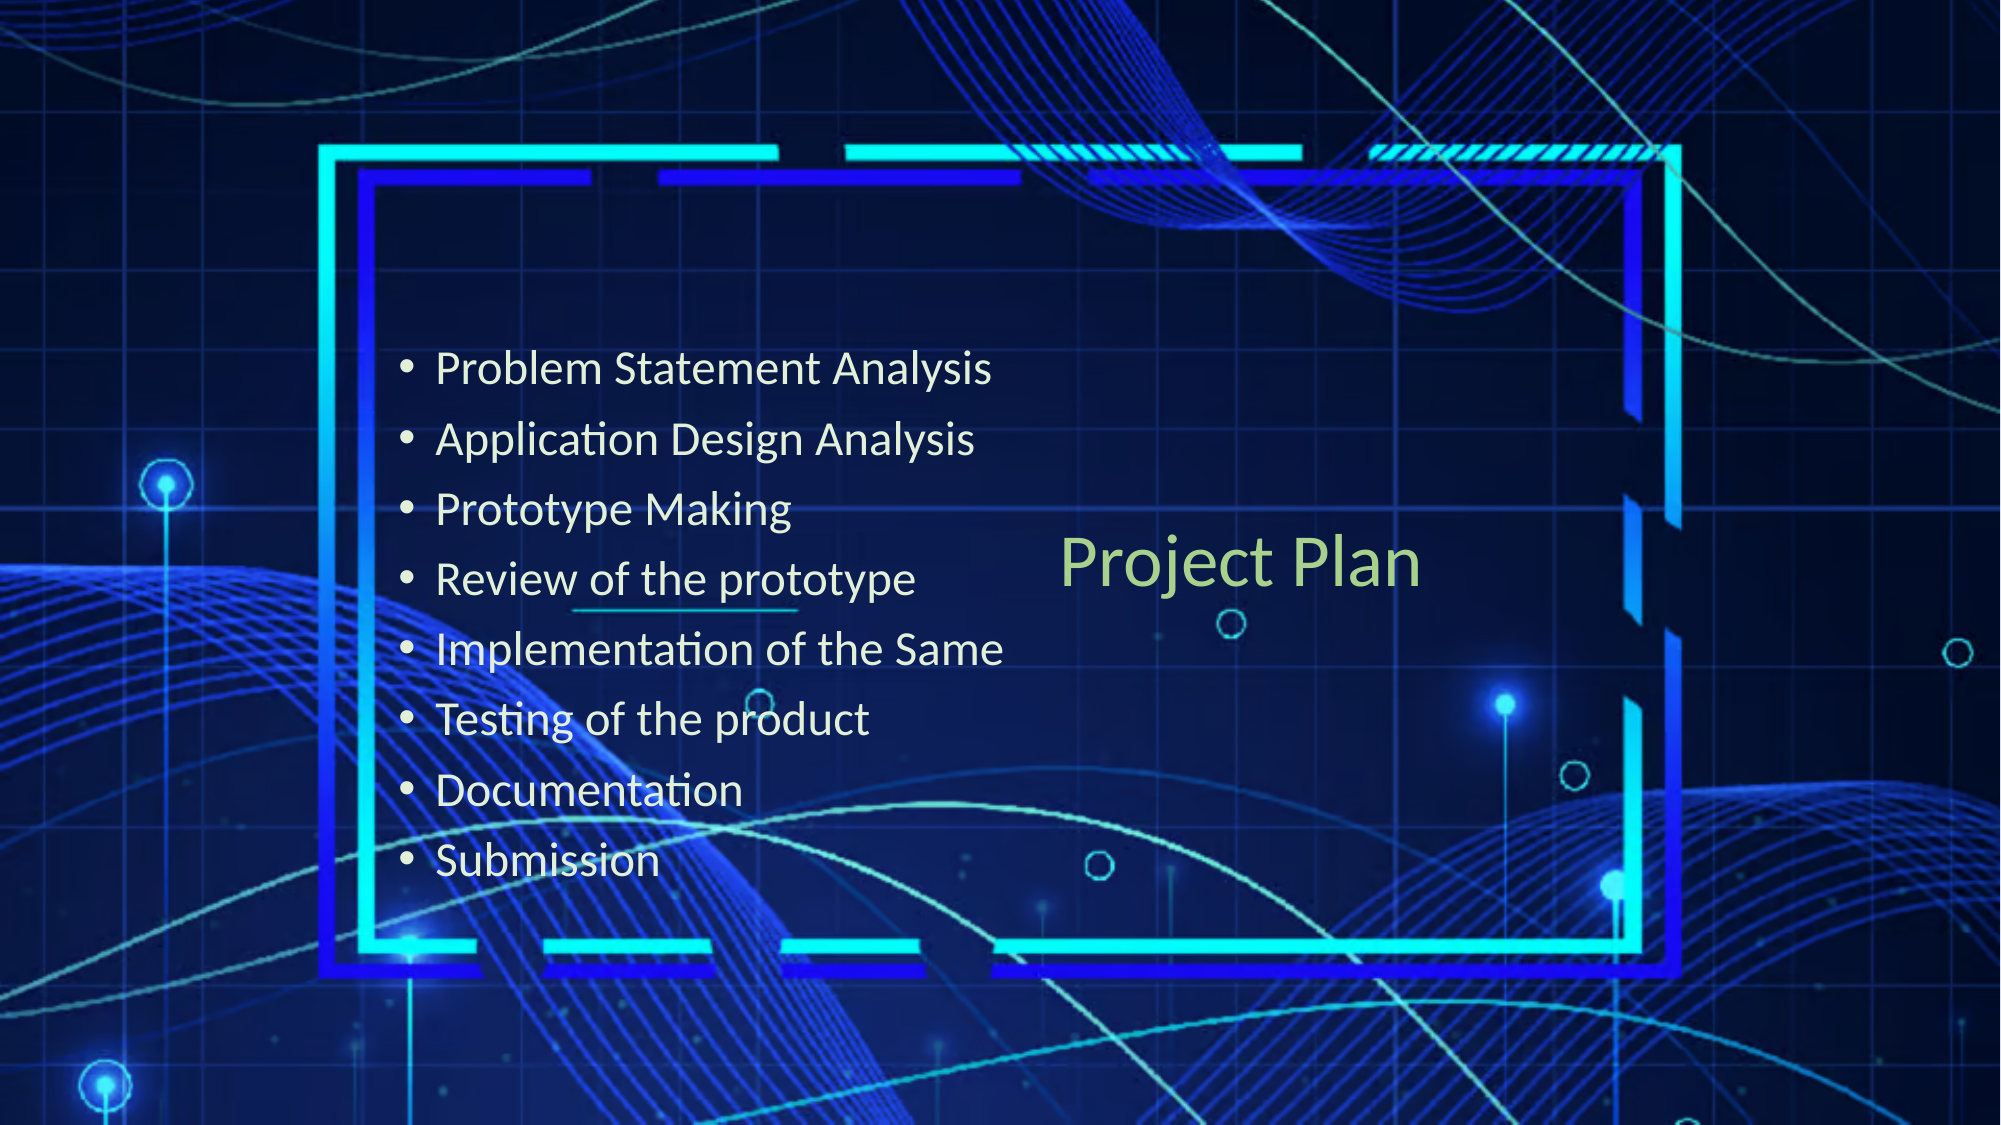

Problem Statement Analysis
Application Design Analysis
Prototype Making
Review of the prototype
Implementation of the Same
Testing of the product
Documentation
Submission
# Project Plan